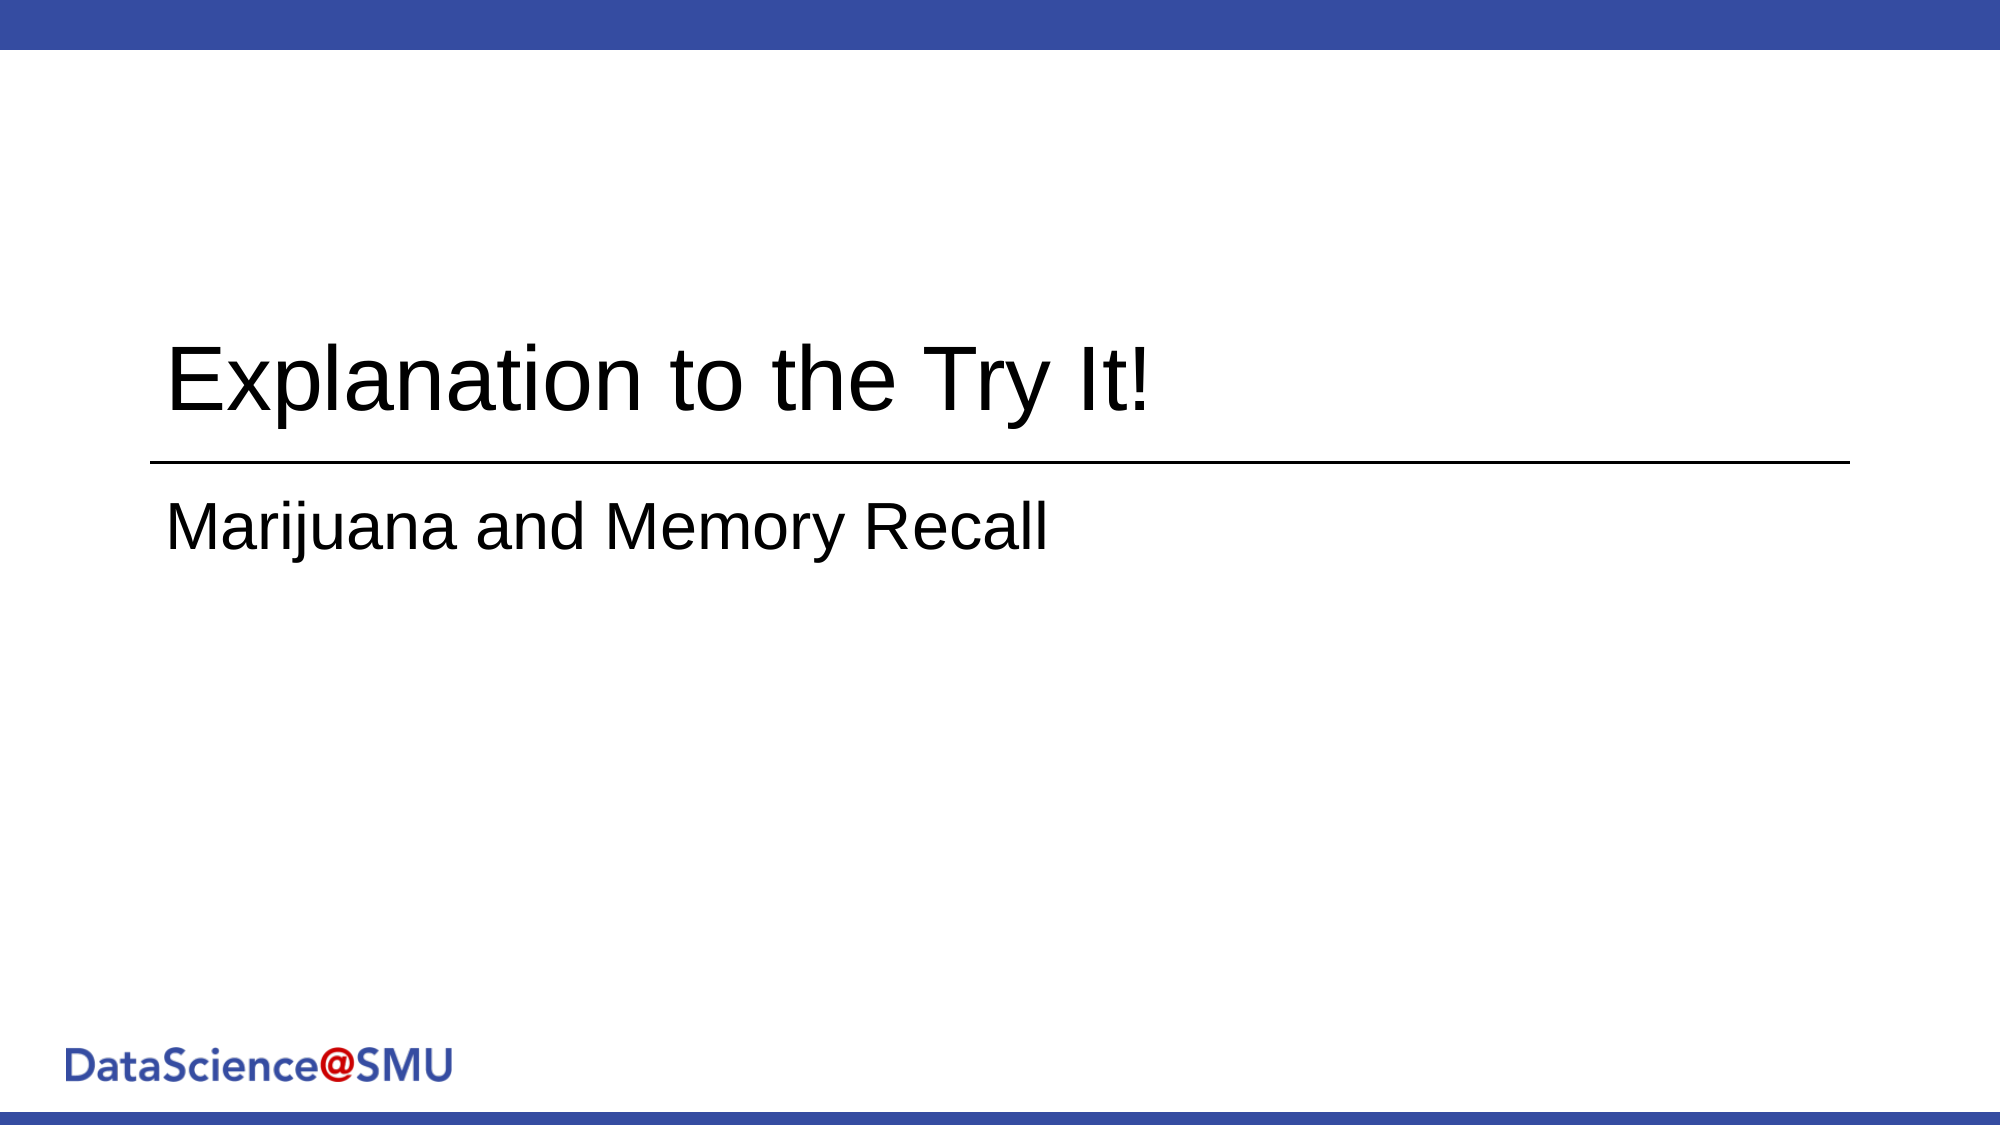

# Explanation to the Try It!
Marijuana and Memory Recall